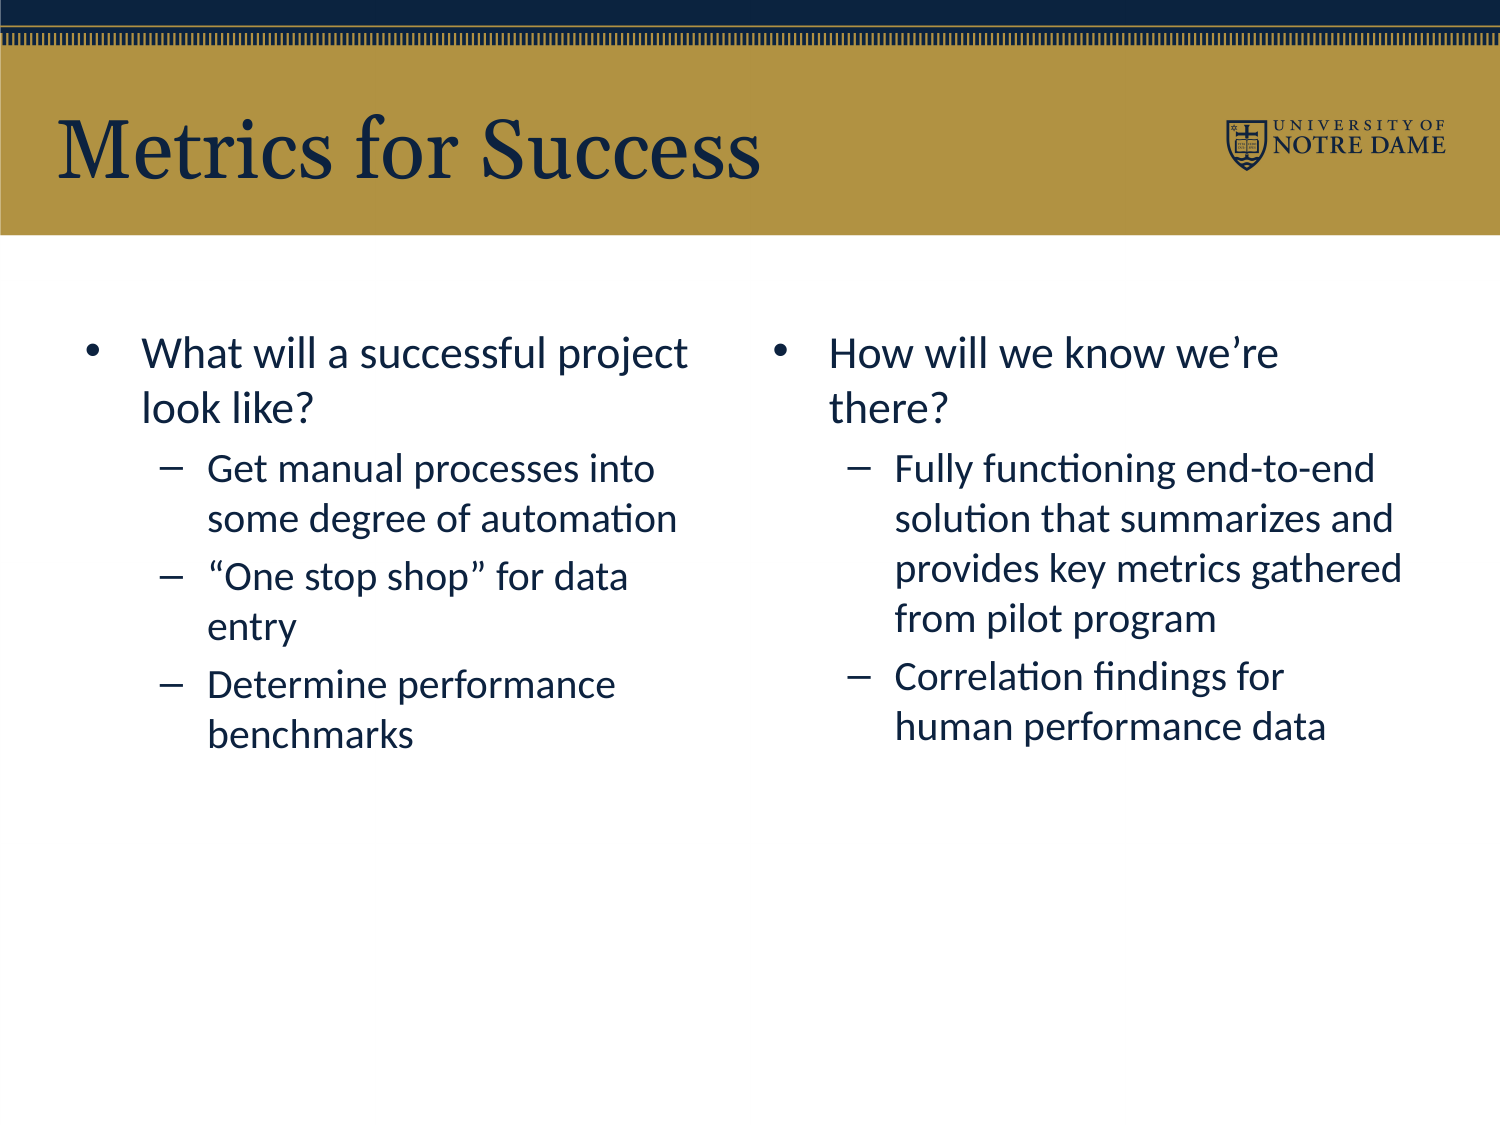

# Metrics for Success
What will a successful project look like?
Get manual processes into some degree of automation
“One stop shop” for data entry
Determine performance benchmarks
How will we know we’re there?
Fully functioning end-to-end solution that summarizes and provides key metrics gathered from pilot program
Correlation findings for human performance data